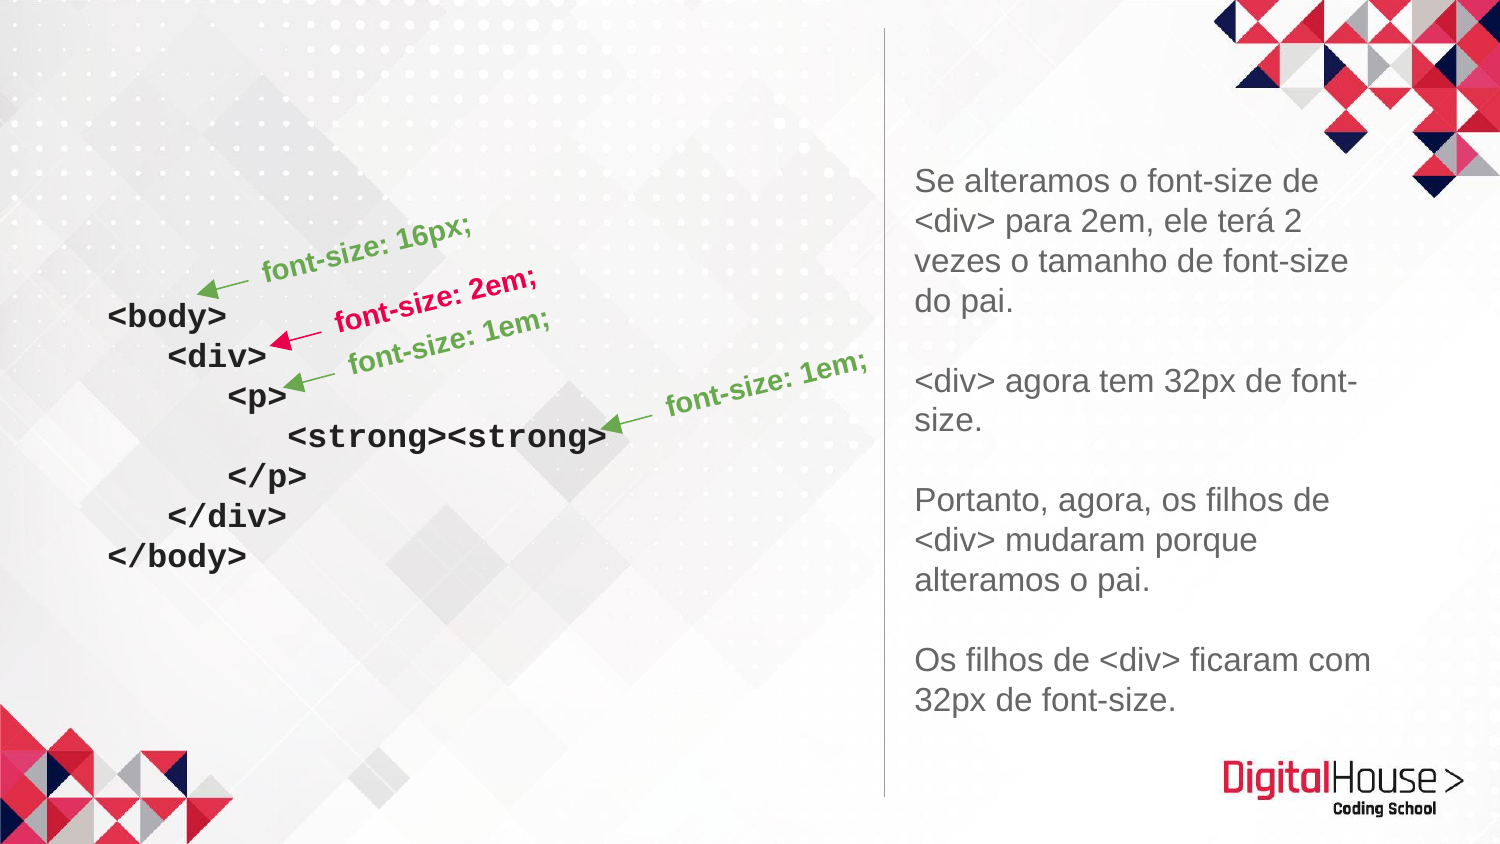

Se alteramos o font-size de <div> para 2em, ele terá 2 vezes o tamanho de font-size do pai.

<div> agora tem 32px de font-size.

Portanto, agora, os filhos de <div> mudaram porque alteramos o pai.

Os filhos de <div> ficaram com 32px de font-size.

font-size: 16px;
font-size: 2em;
<body>
   <div>
      <p>
         <strong><strong>
      </p>
   </div>
</body>
font-size: 1em;
font-size: 1em;